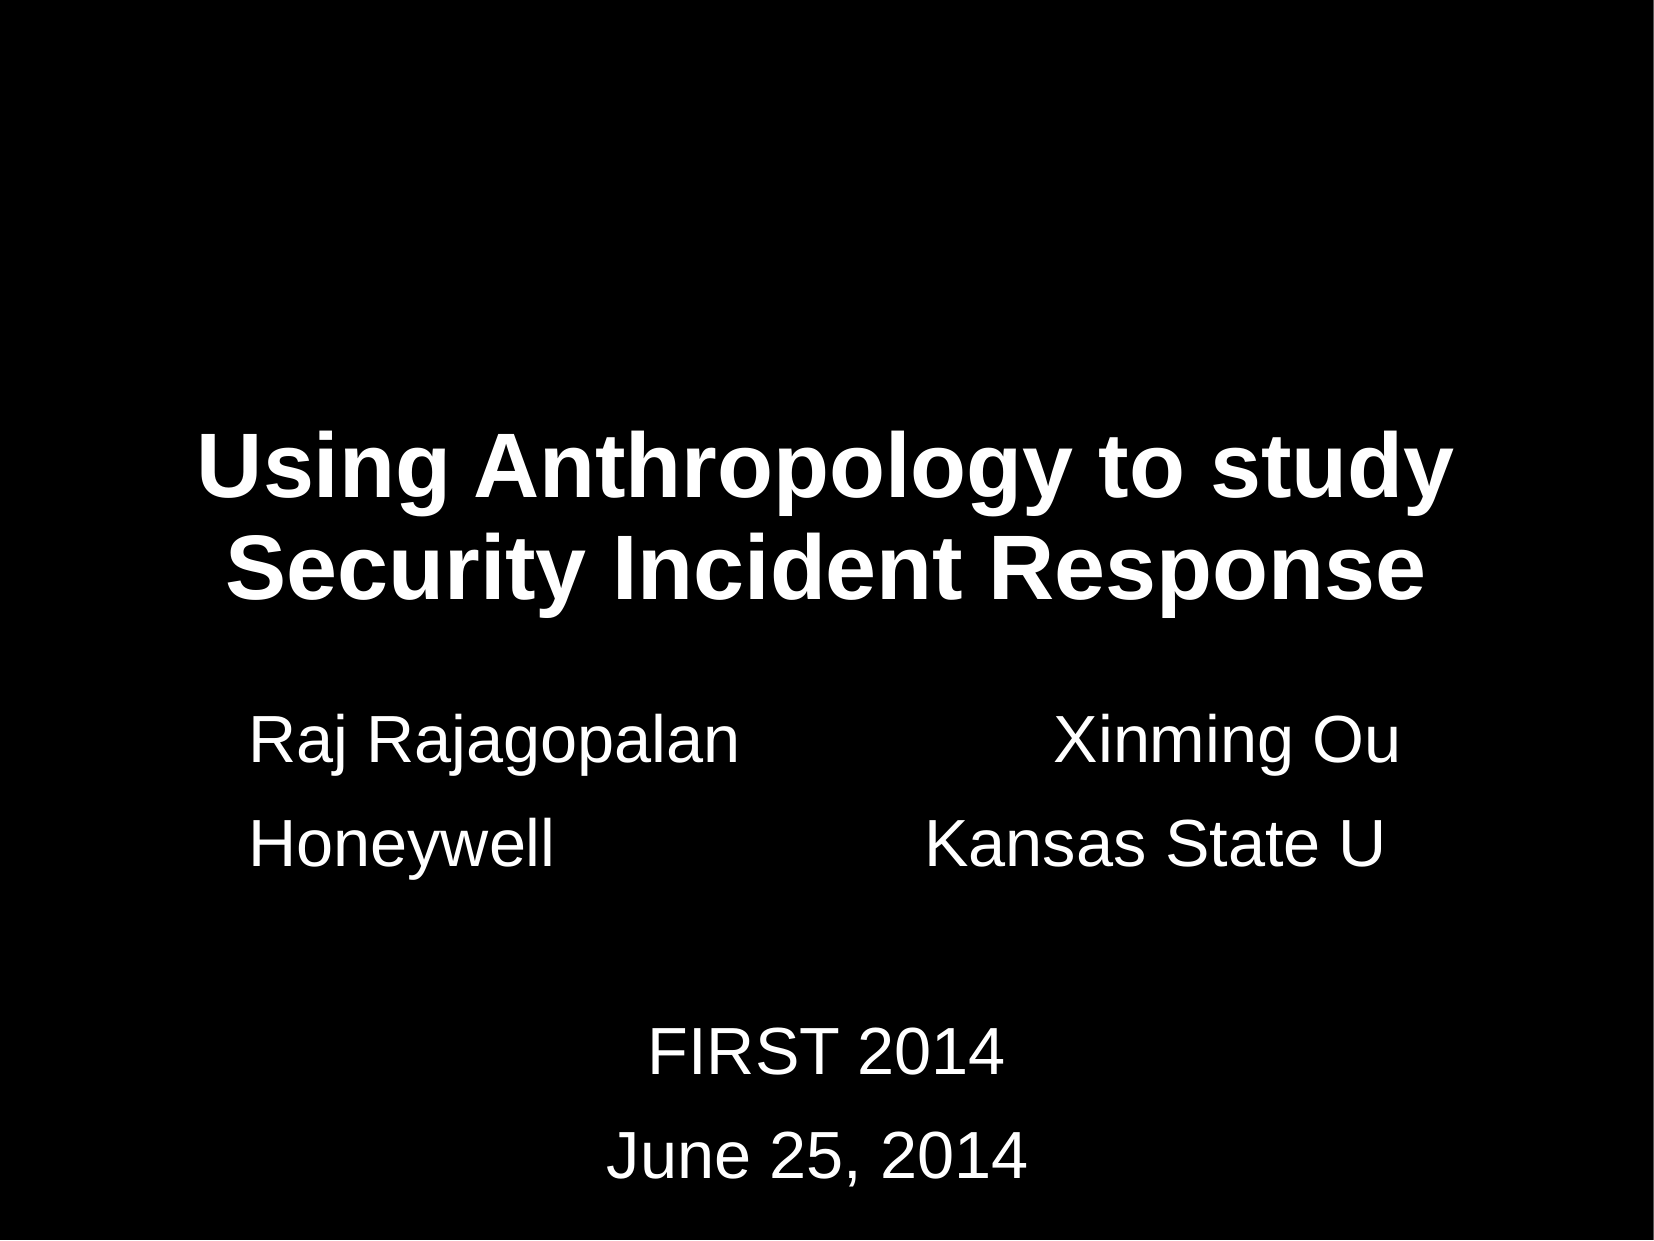

# Using Anthropology to study Security Incident Response
Raj Rajagopalan                 Xinming Ou
Honeywell                    Kansas State U

FIRST 2014
June 25, 2014